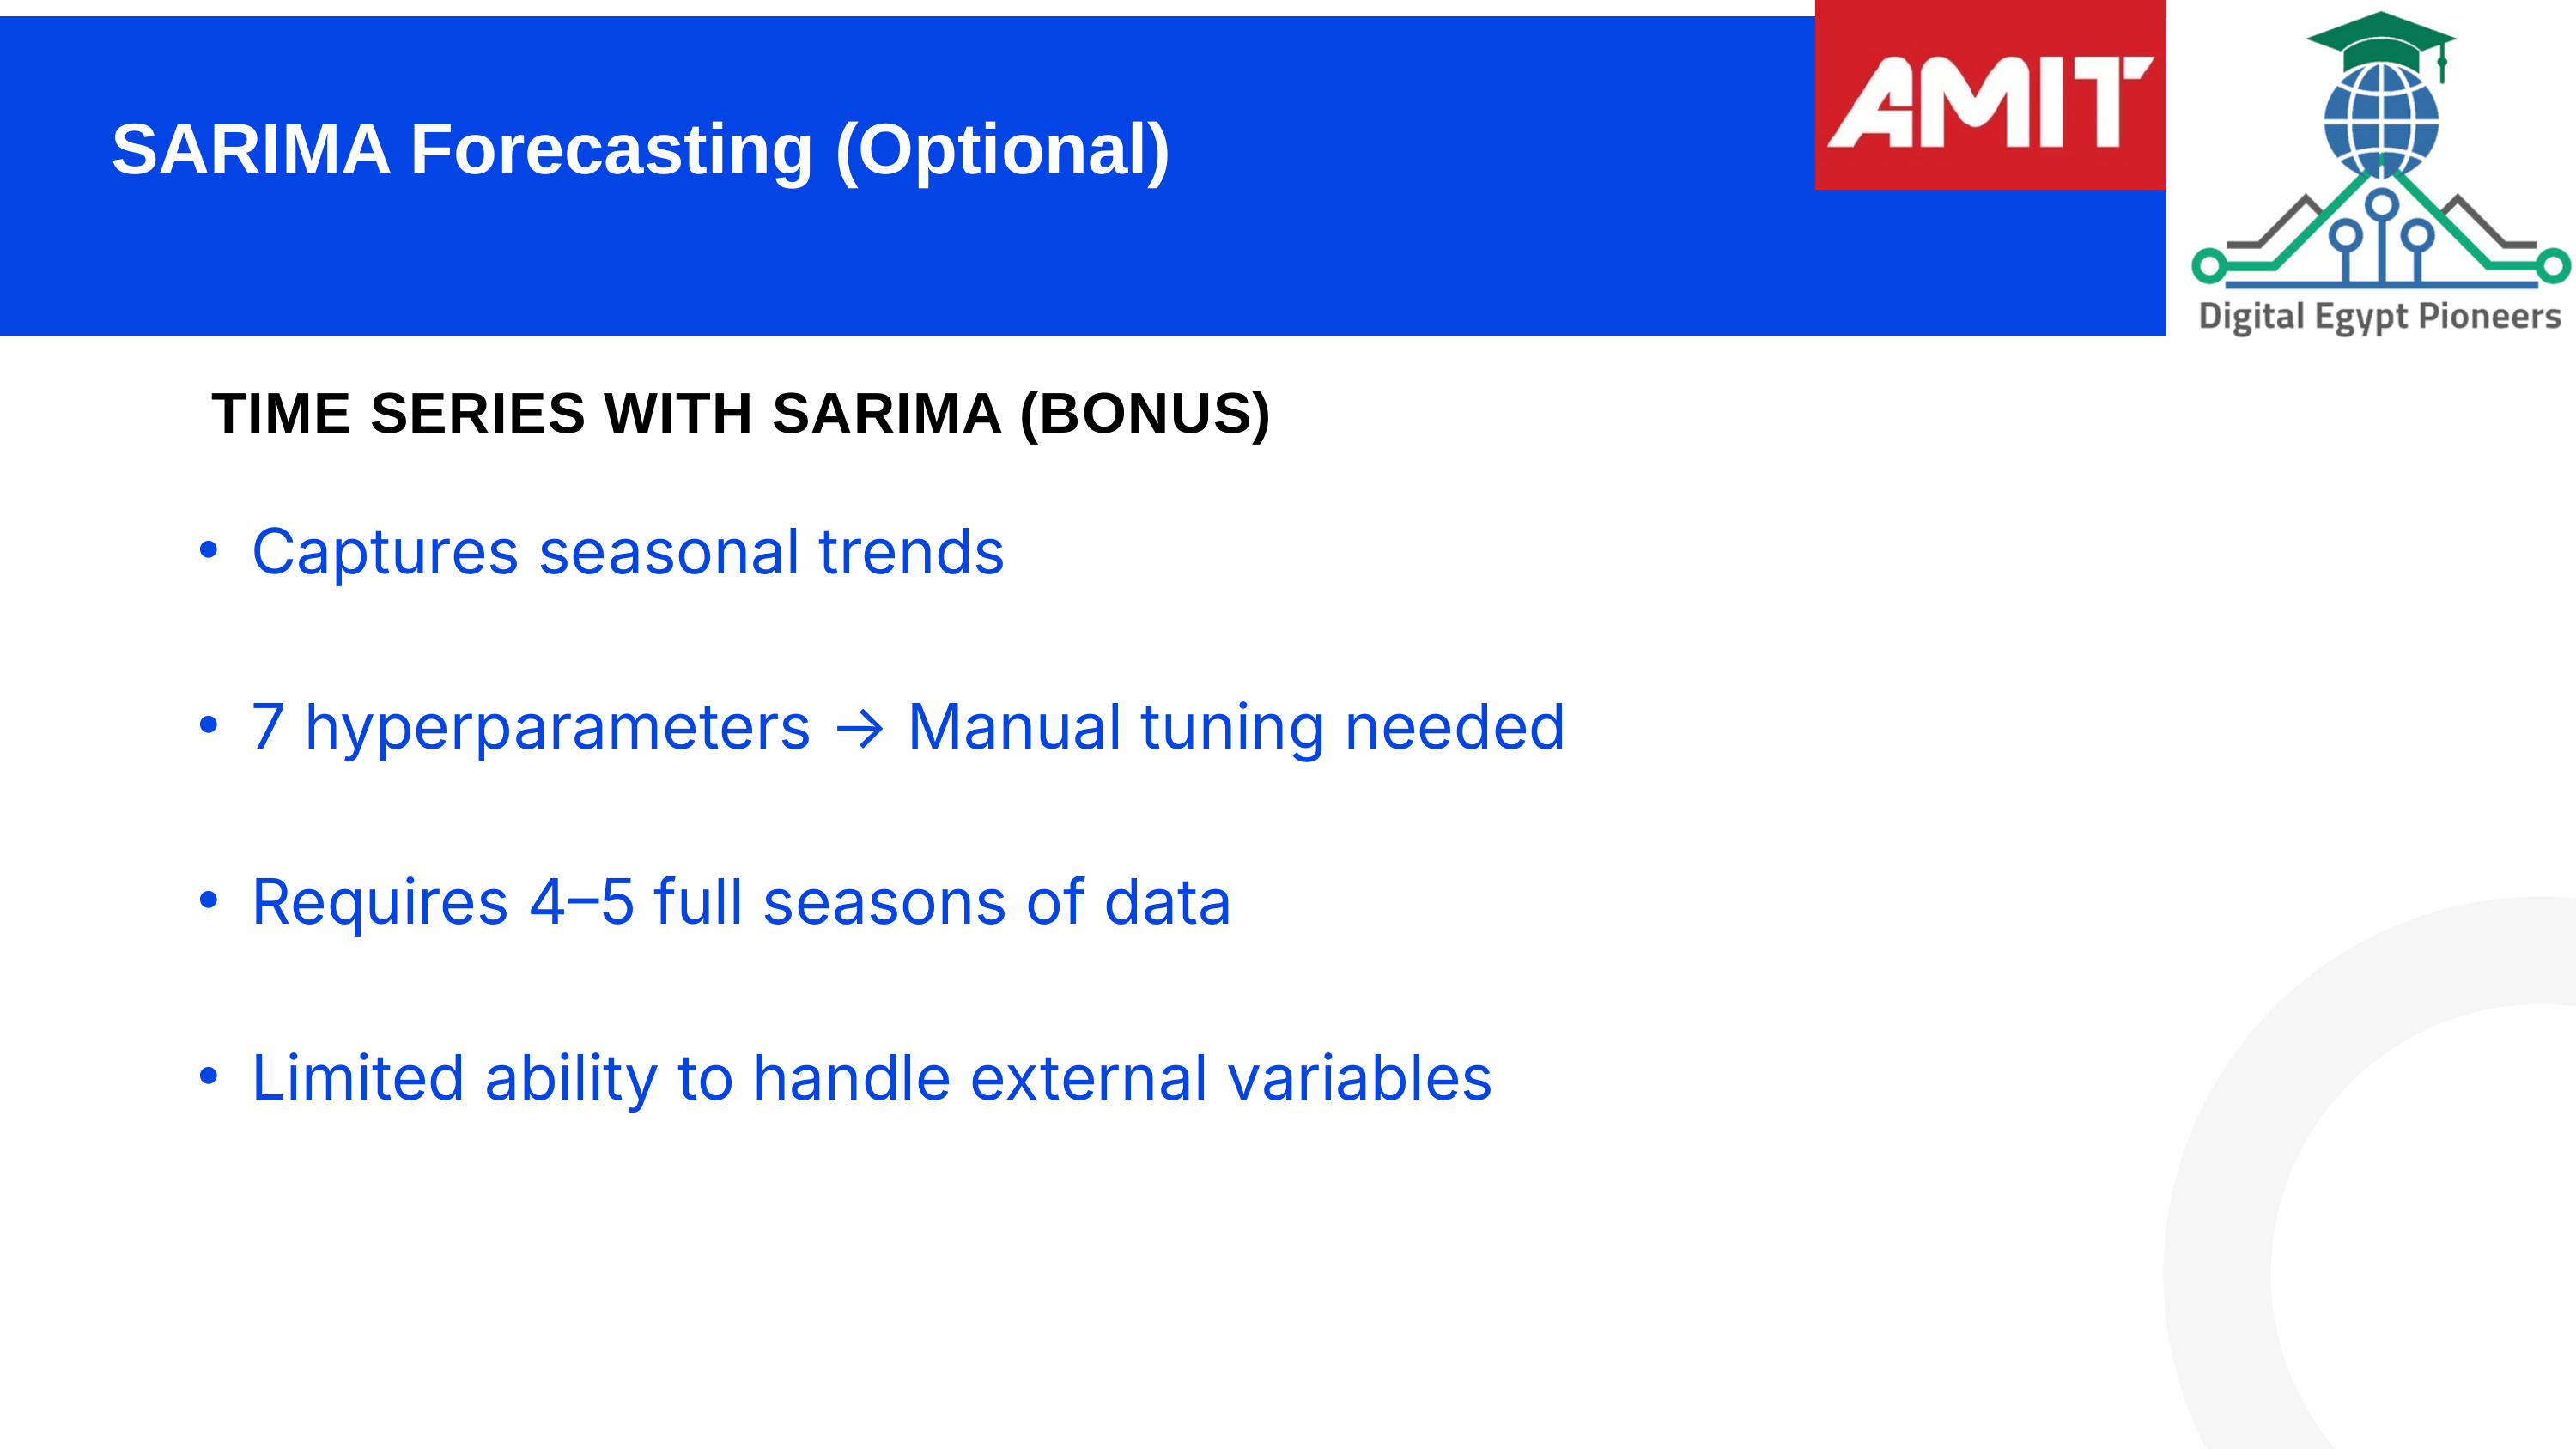

SARIMA Forecasting (Optional)

TIME SERIES WITH SARIMA (BONUS)
Captures seasonal trends

7 hyperparameters → Manual tuning needed

Requires 4–5 full seasons of data

Limited ability to handle external variables